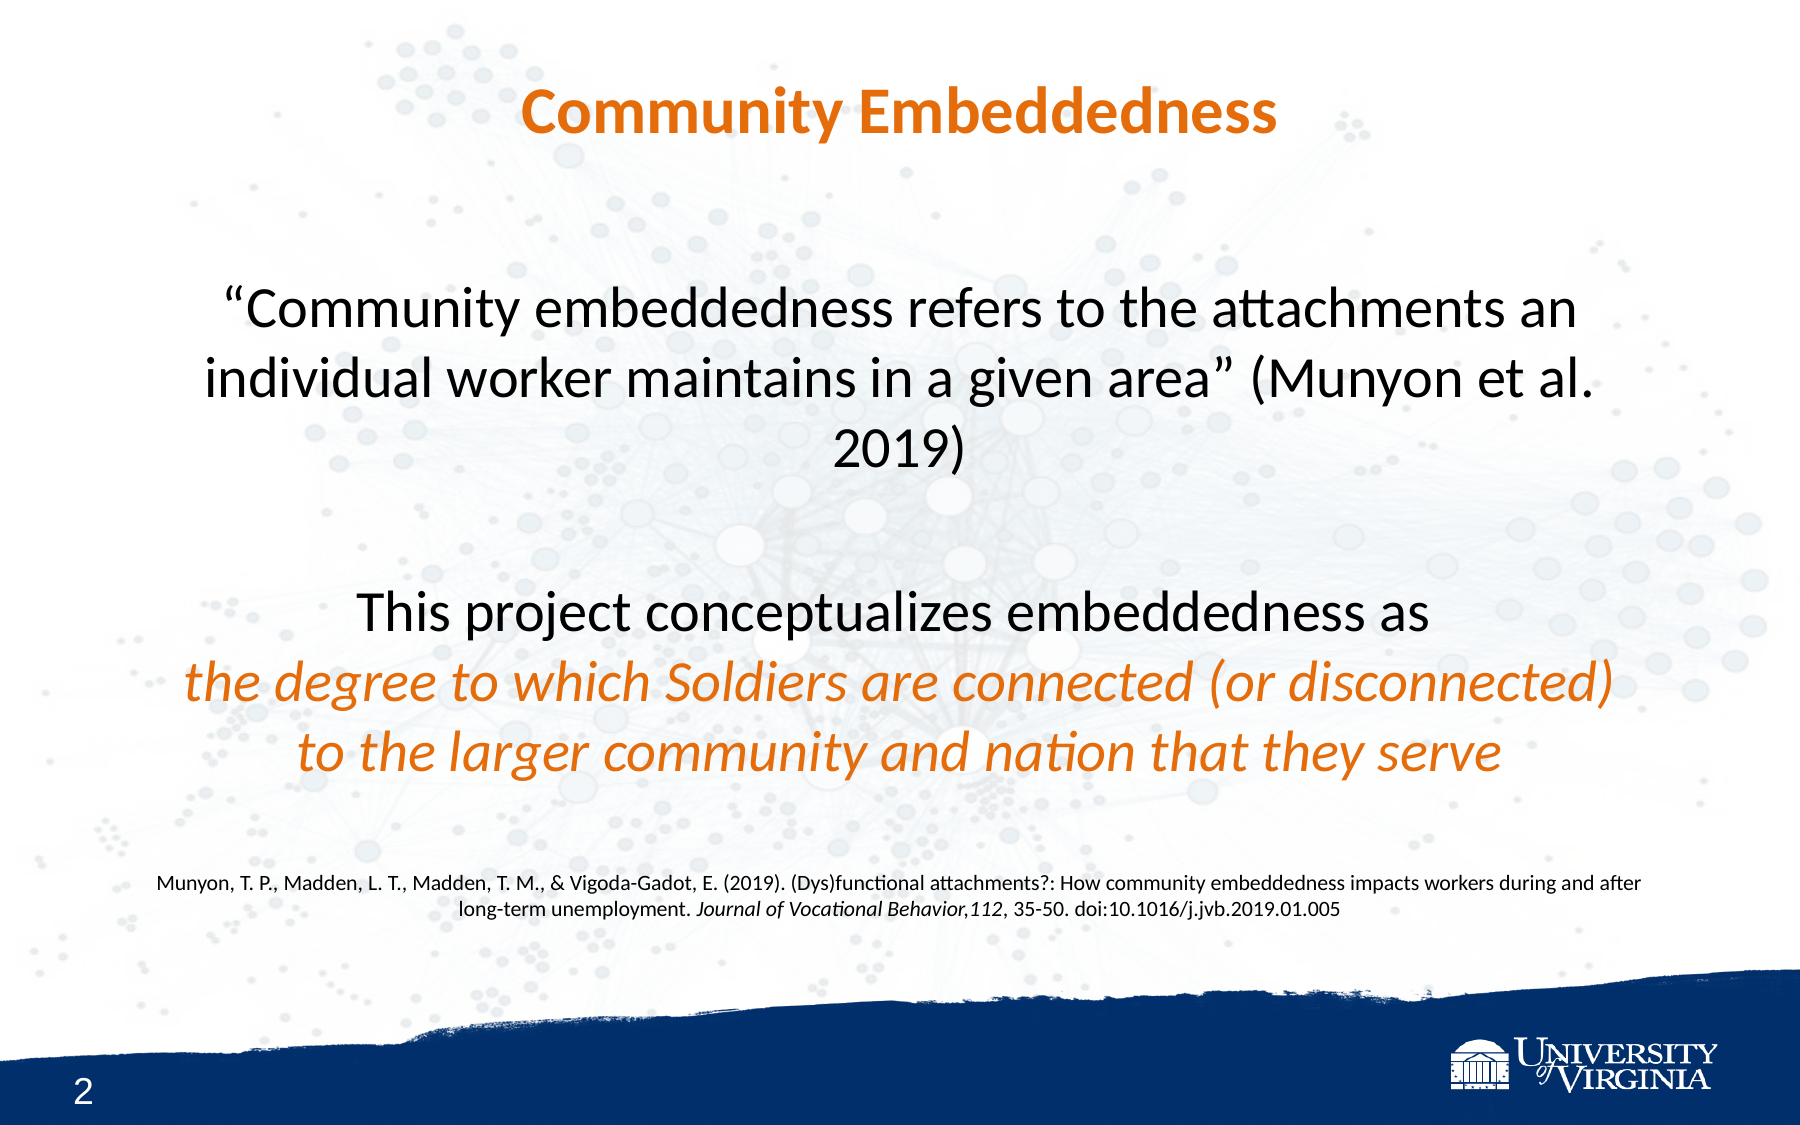

# Community Embeddedness

“Community embeddedness refers to the attachments an individual worker maintains in a given area” (Munyon et al. 2019)

This project conceptualizes embeddedness as
the degree to which Soldiers are connected (or disconnected) to the larger community and nation that they serve

Munyon, T. P., Madden, L. T., Madden, T. M., & Vigoda-Gadot, E. (2019). (Dys)functional attachments?: How community embeddedness impacts workers during and after long-term unemployment. Journal of Vocational Behavior,112, 35-50. doi:10.1016/j.jvb.2019.01.005
2